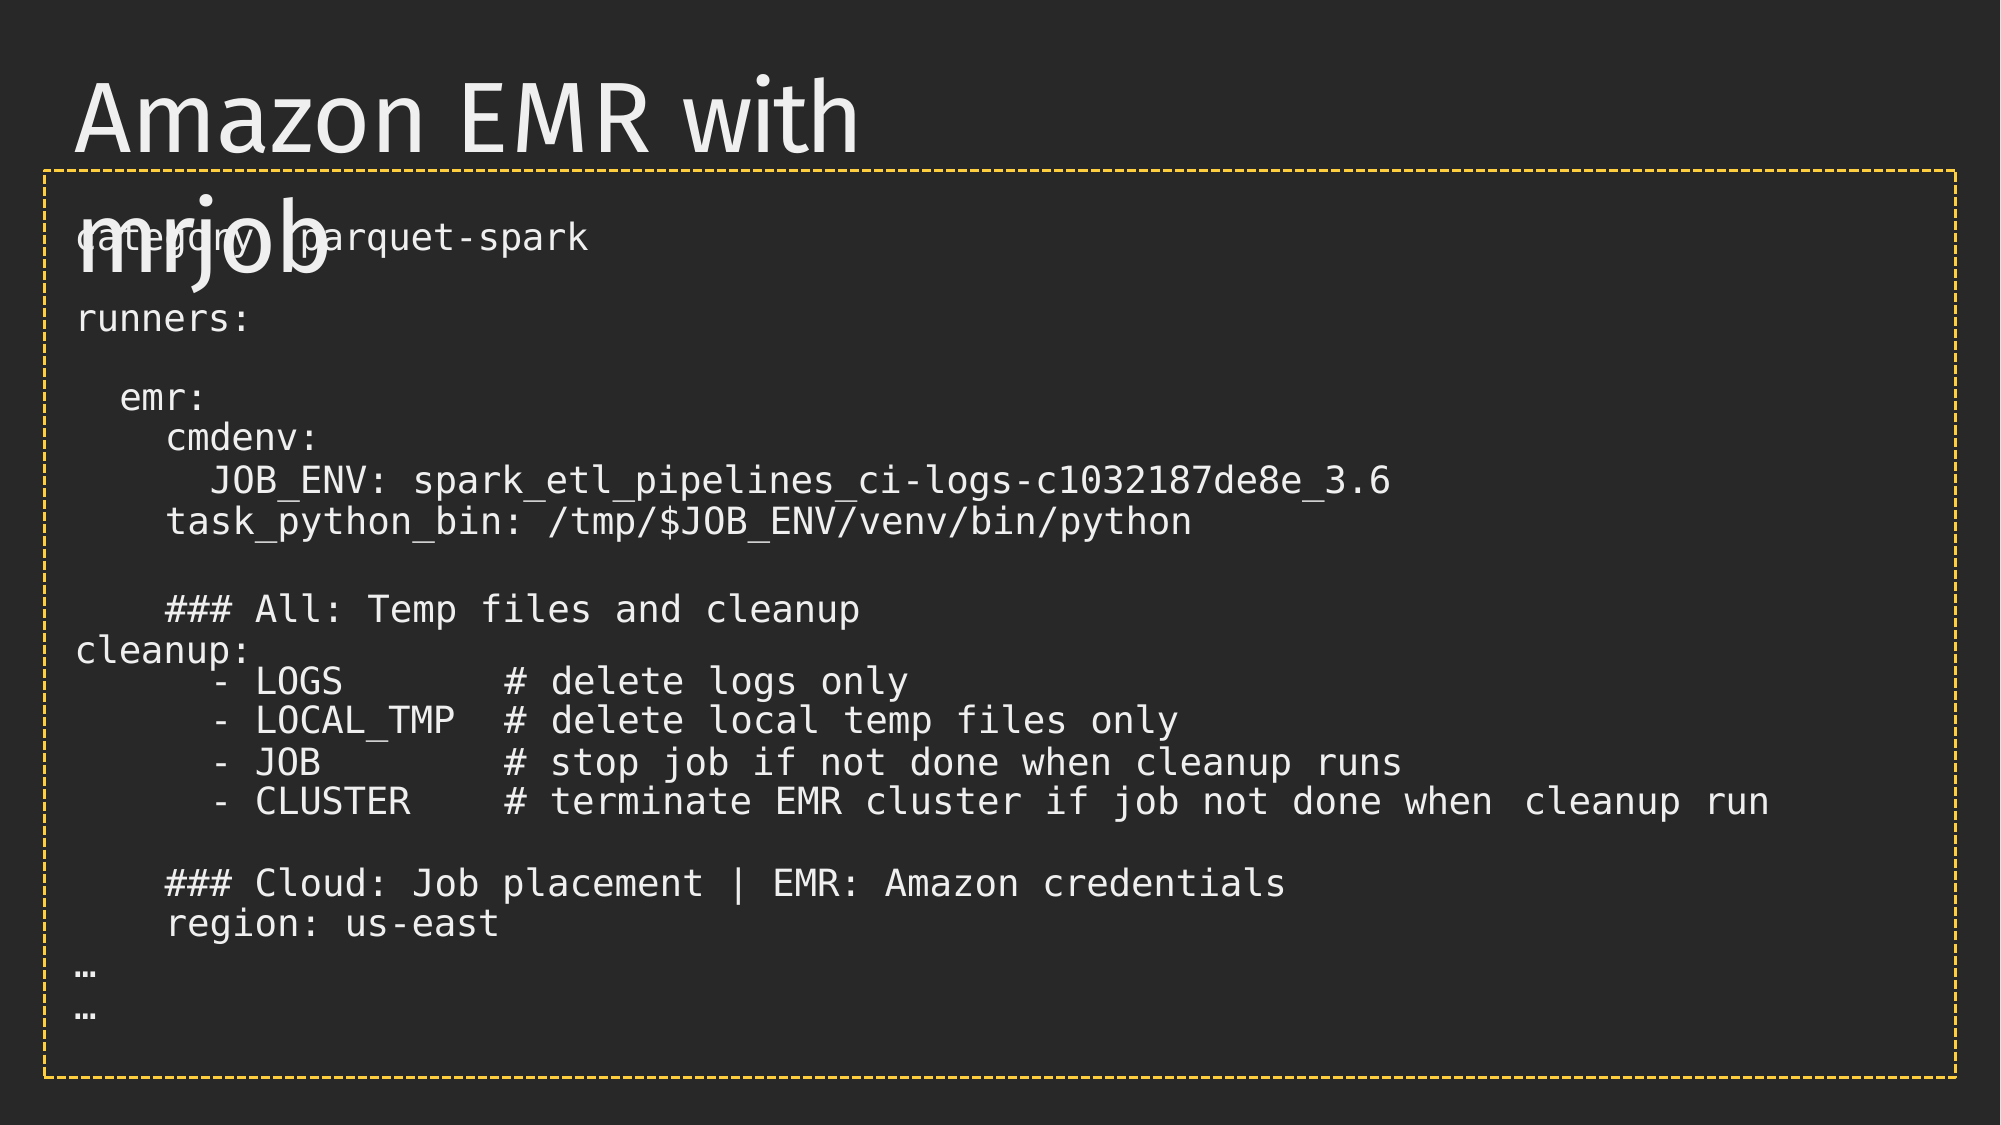

# Amazon EMR with mrjob

category: parquet-spark
runners:
emr:
cmdenv:
JOB_ENV: spark_etl_pipelines_ci-logs-c1032187de8e_3.6 task_python_bin: /tmp/$JOB_ENV/venv/bin/python

### All: Temp files and cleanup cleanup:
| - LOGS | # | delete | logs only |  |
| --- | --- | --- | --- | --- |
| - LOCAL\_TMP | # | delete | local temp files only |  |
| - JOB | # | stop job if not done when cleanup runs |  |  |
| - CLUSTER | # | terminate EMR cluster if job not done when |  | cleanup run |
### Cloud: Job placement | EMR: Amazon credentials
region: us-east
…
…